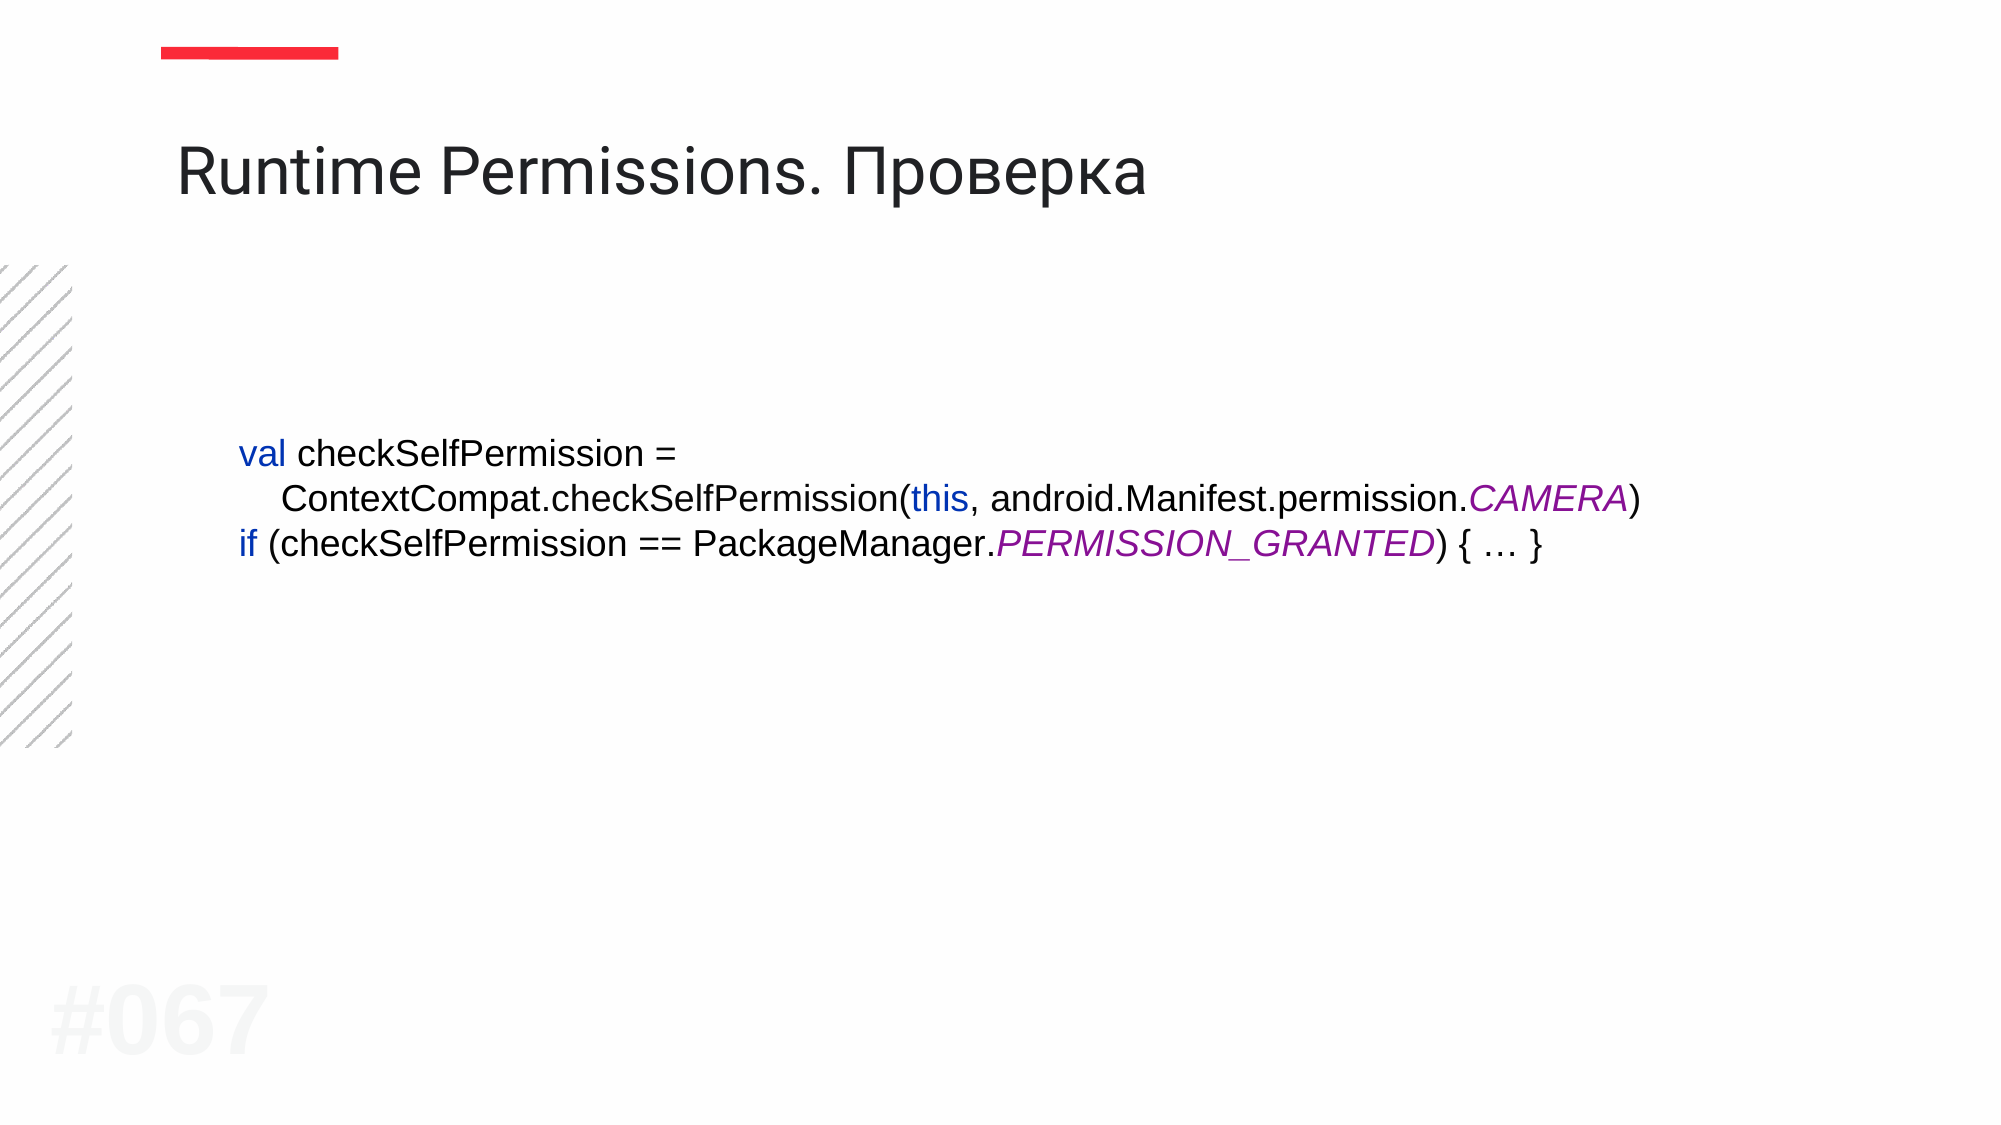

Runtime Permissions. Проверка

val checkSelfPermission =
    ContextCompat.checkSelfPermission(this, android.Manifest.permission.CAMERA)
if (checkSelfPermission == PackageManager.PERMISSION_GRANTED) { … }
#067